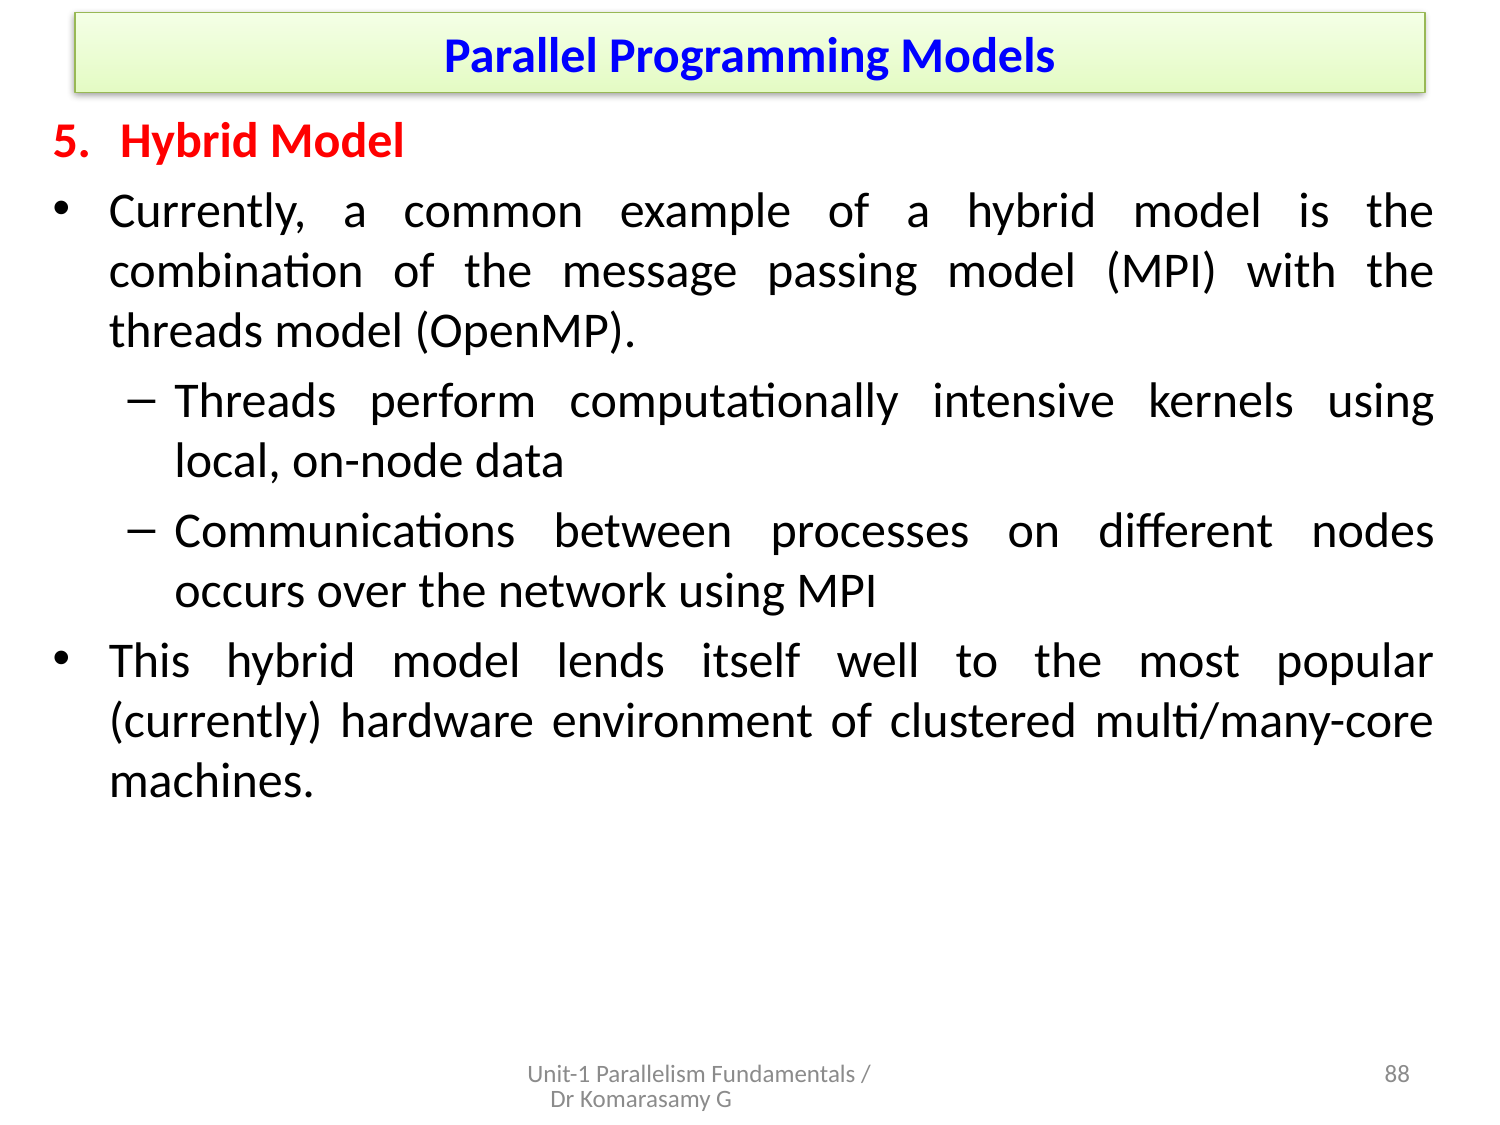

# Parallel Programming Models
5. 	 Hybrid Model
Currently, a common example of a hybrid model is the combination of the message passing model (MPI) with the threads model (OpenMP).
Threads perform computationally intensive kernels using local, on-node data
Communications between processes on different nodes occurs over the network using MPI
This hybrid model lends itself well to the most popular (currently) hardware environment of clustered multi/many-core machines.
Unit-1 Parallelism Fundamentals /                     Dr Komarasamy G
88